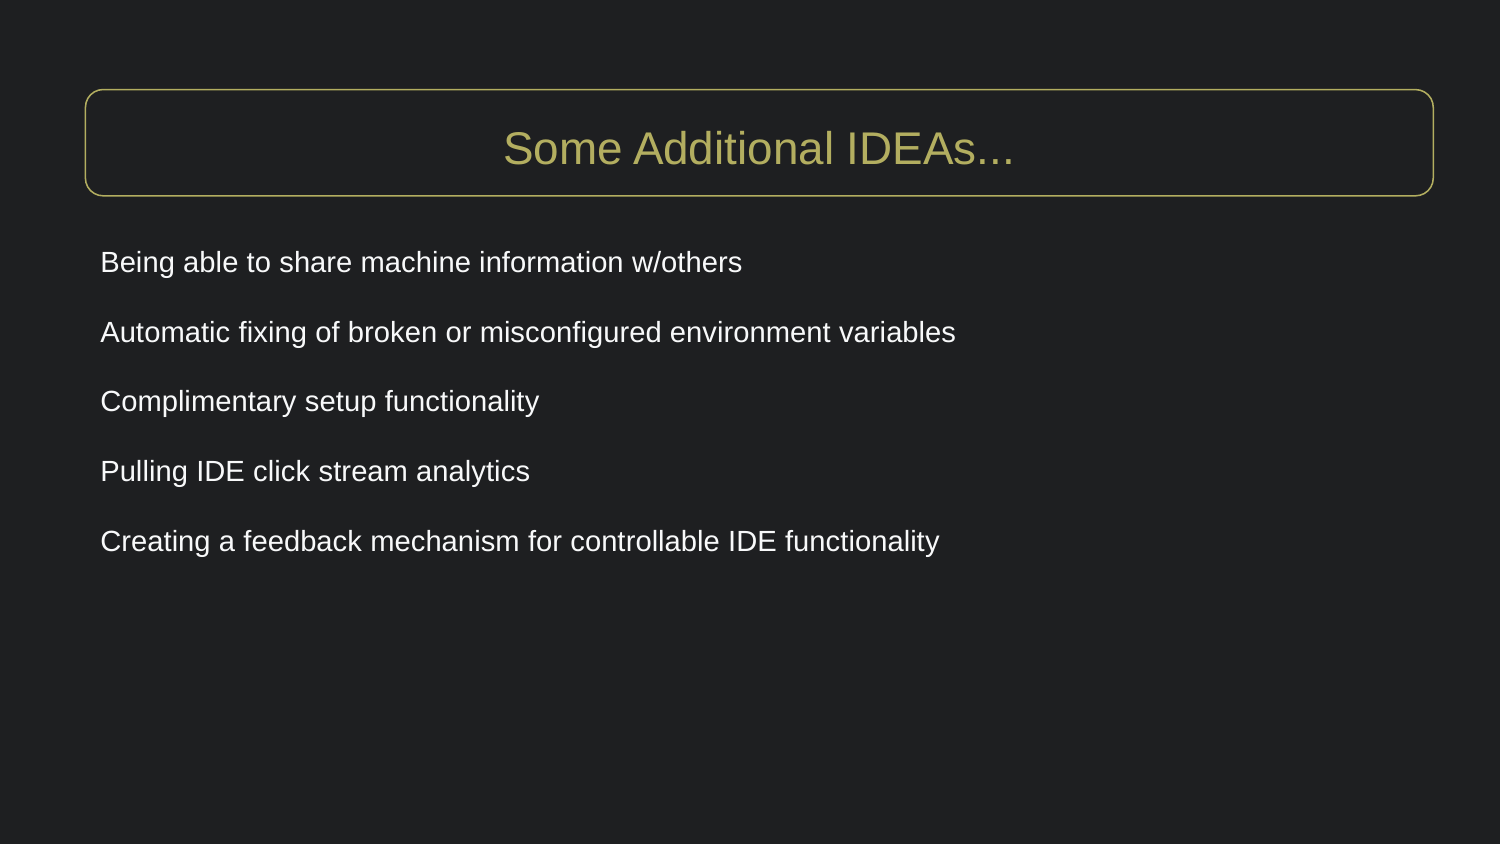

#ᴅʟᴘ_MICRODOT [{'title': 'Data Security Classification', 'text': 'Confidential'}, {'title': 'doc_id', 'text': '12JUmWeewr_0-FSgFp6q-ePuR78R652-tUpR5pDG63Us'}]_END

Some Additional IDEAs...
Being able to share machine information w/others

Automatic fixing of broken or misconfigured environment variables

Complimentary setup functionality

Pulling IDE click stream analytics

Creating a feedback mechanism for controllable IDE functionality